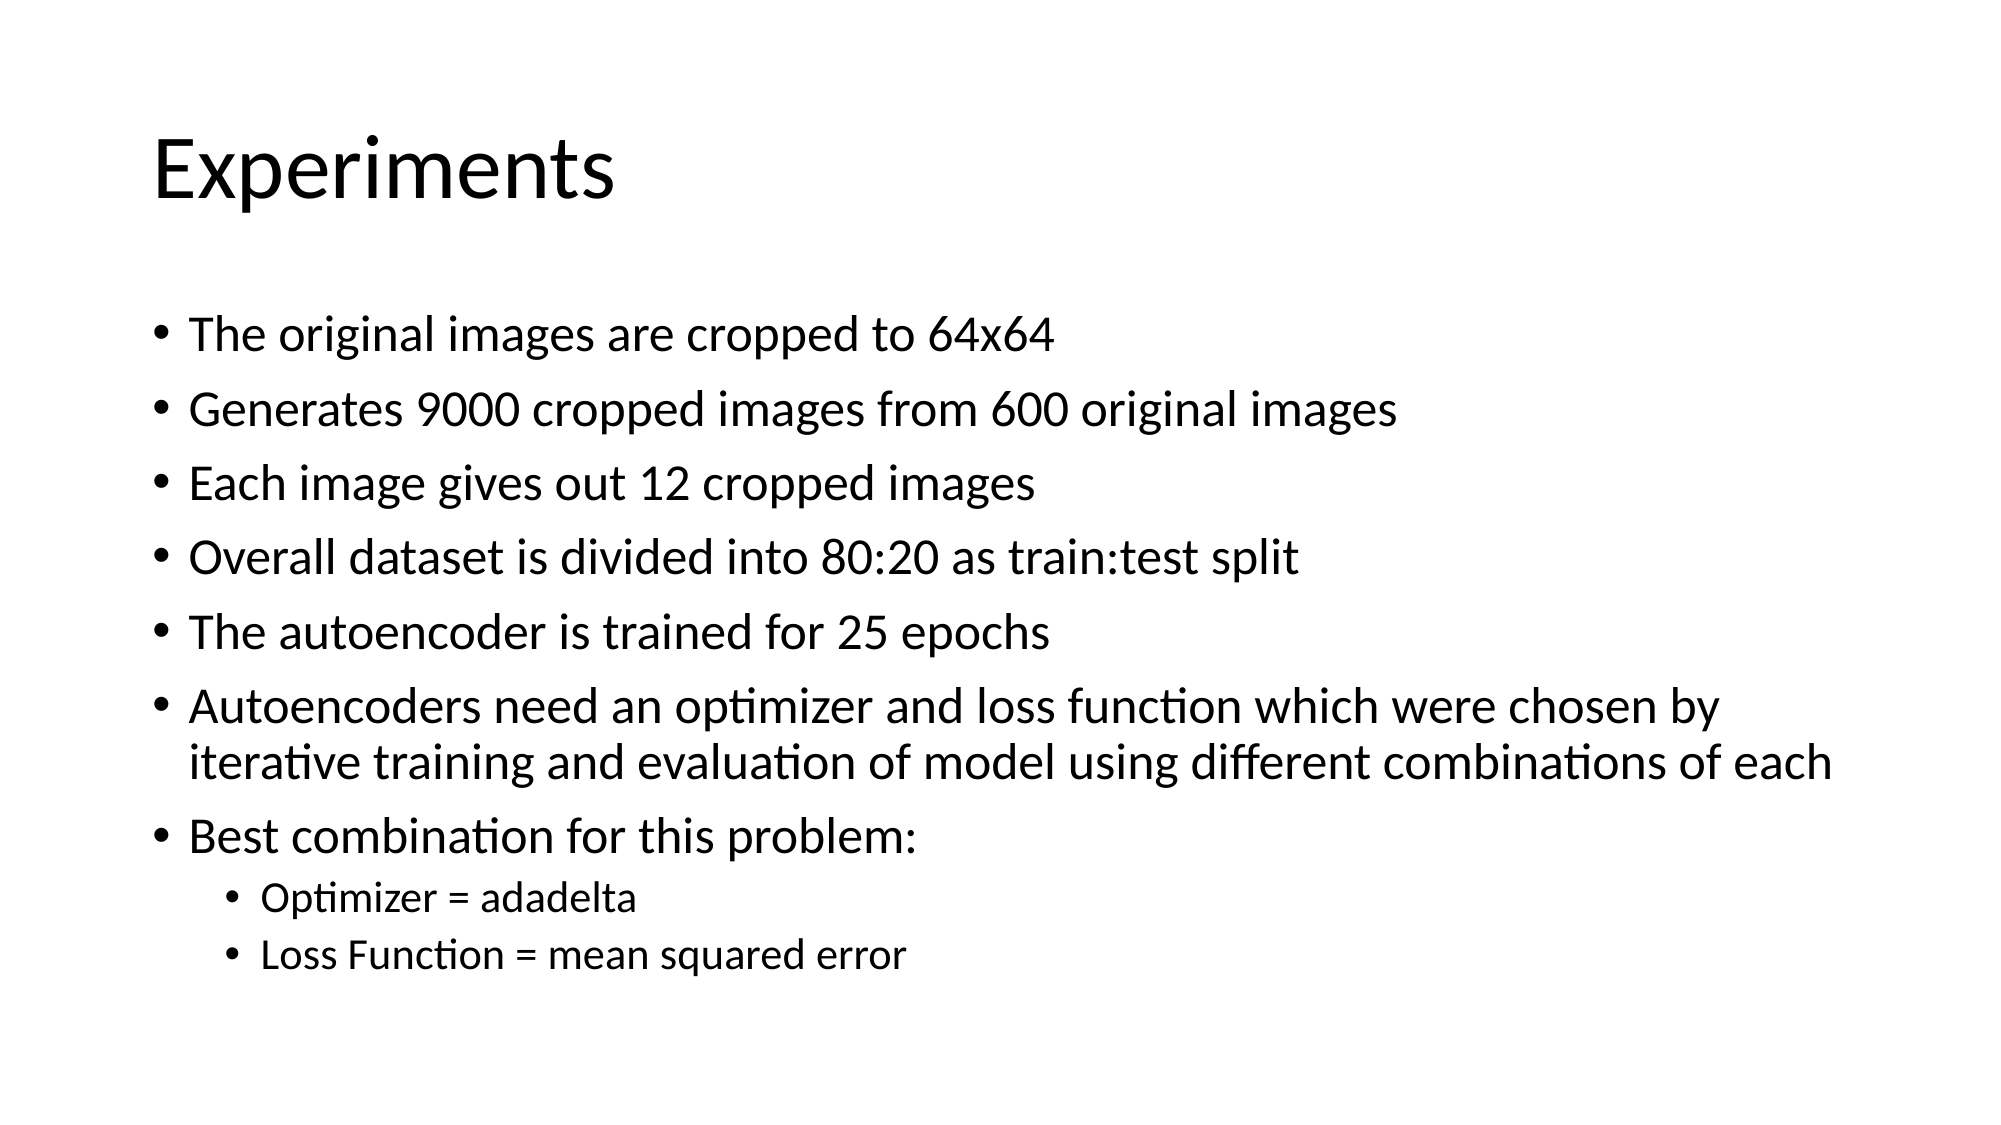

# Experiments
The original images are cropped to 64x64
Generates 9000 cropped images from 600 original images
Each image gives out 12 cropped images
Overall dataset is divided into 80:20 as train:test split
The autoencoder is trained for 25 epochs
Autoencoders need an optimizer and loss function which were chosen by iterative training and evaluation of model using different combinations of each
Best combination for this problem:
Optimizer = adadelta
Loss Function = mean squared error